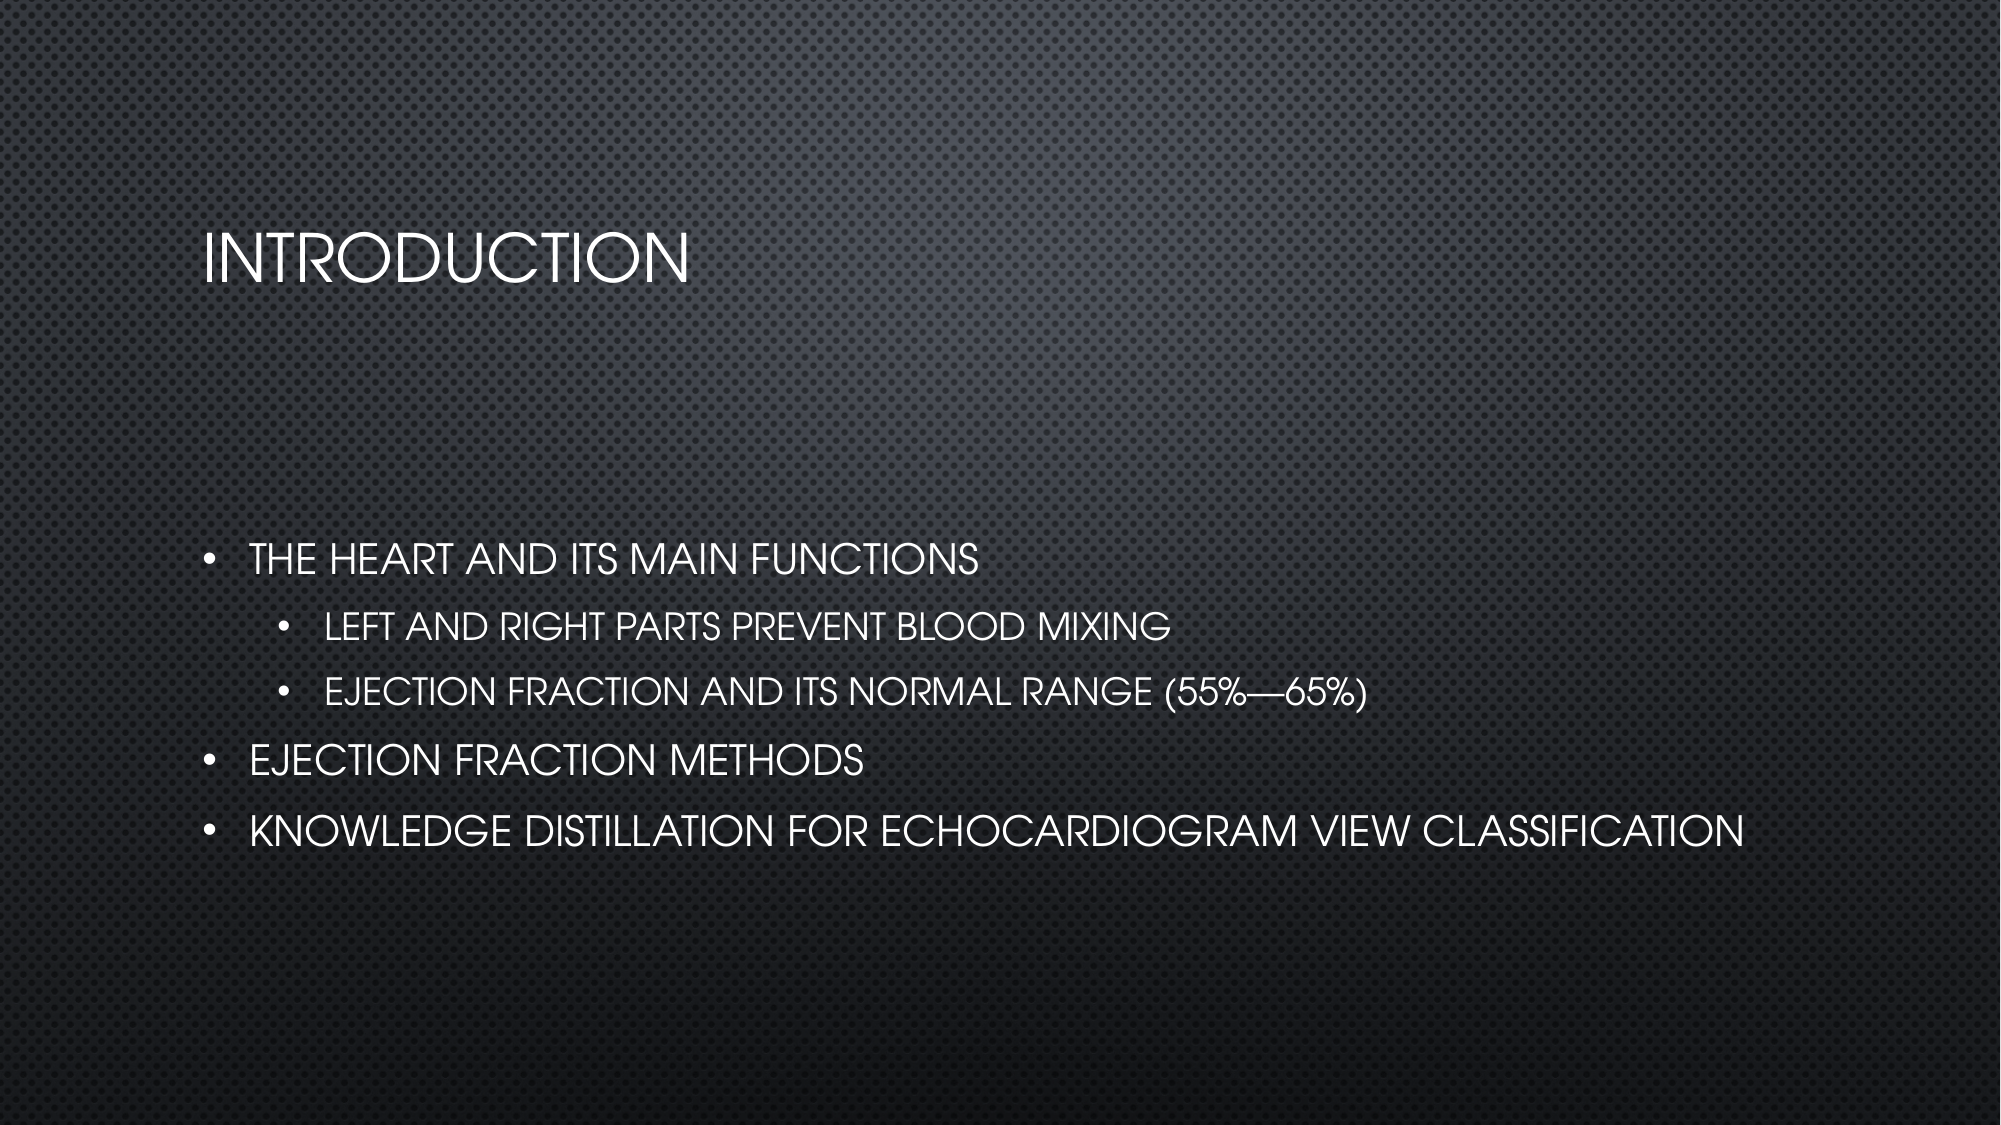

# Introduction
The heart and its main functions
Left and right parts prevent blood mixing
Ejection fraction and its normal range (55%—65%)
Ejection fraction methods
Knowledge distillation for echocardiogram view classification